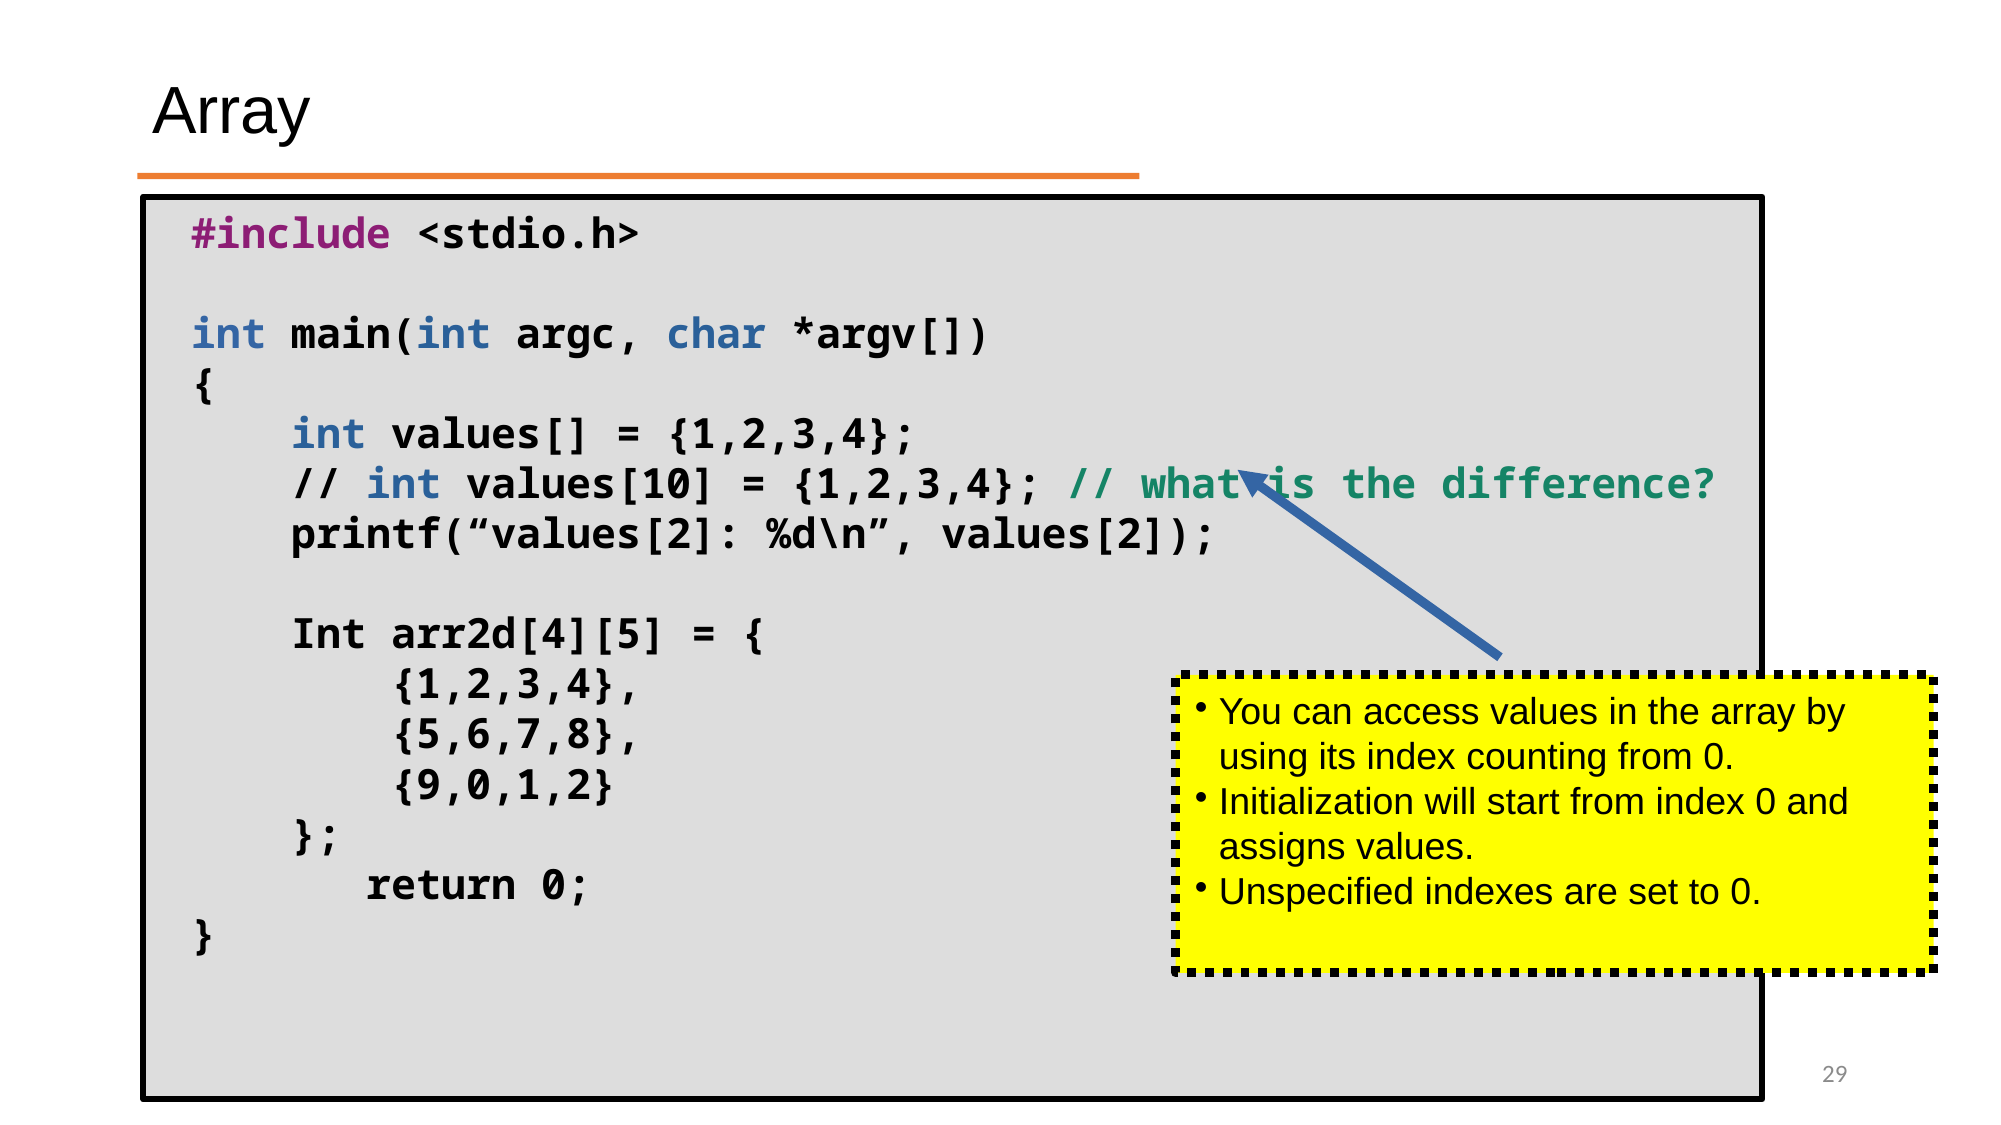

Array
#include <stdio.h>

int main(int argc, char *argv[])
{
    int values[] = {1,2,3,4};
    // int values[10] = {1,2,3,4}; // what is the difference?
    printf(“values[2]: %d\n”, values[2]);

    Int arr2d[4][5] = {
        {1,2,3,4},
        {5,6,7,8},
        {9,0,1,2}
    };
	 return 0;
}

You can access values in the array by using its index counting from 0.
Initialization will start from index 0 and assigns values.
Unspecified indexes are set to 0.
29